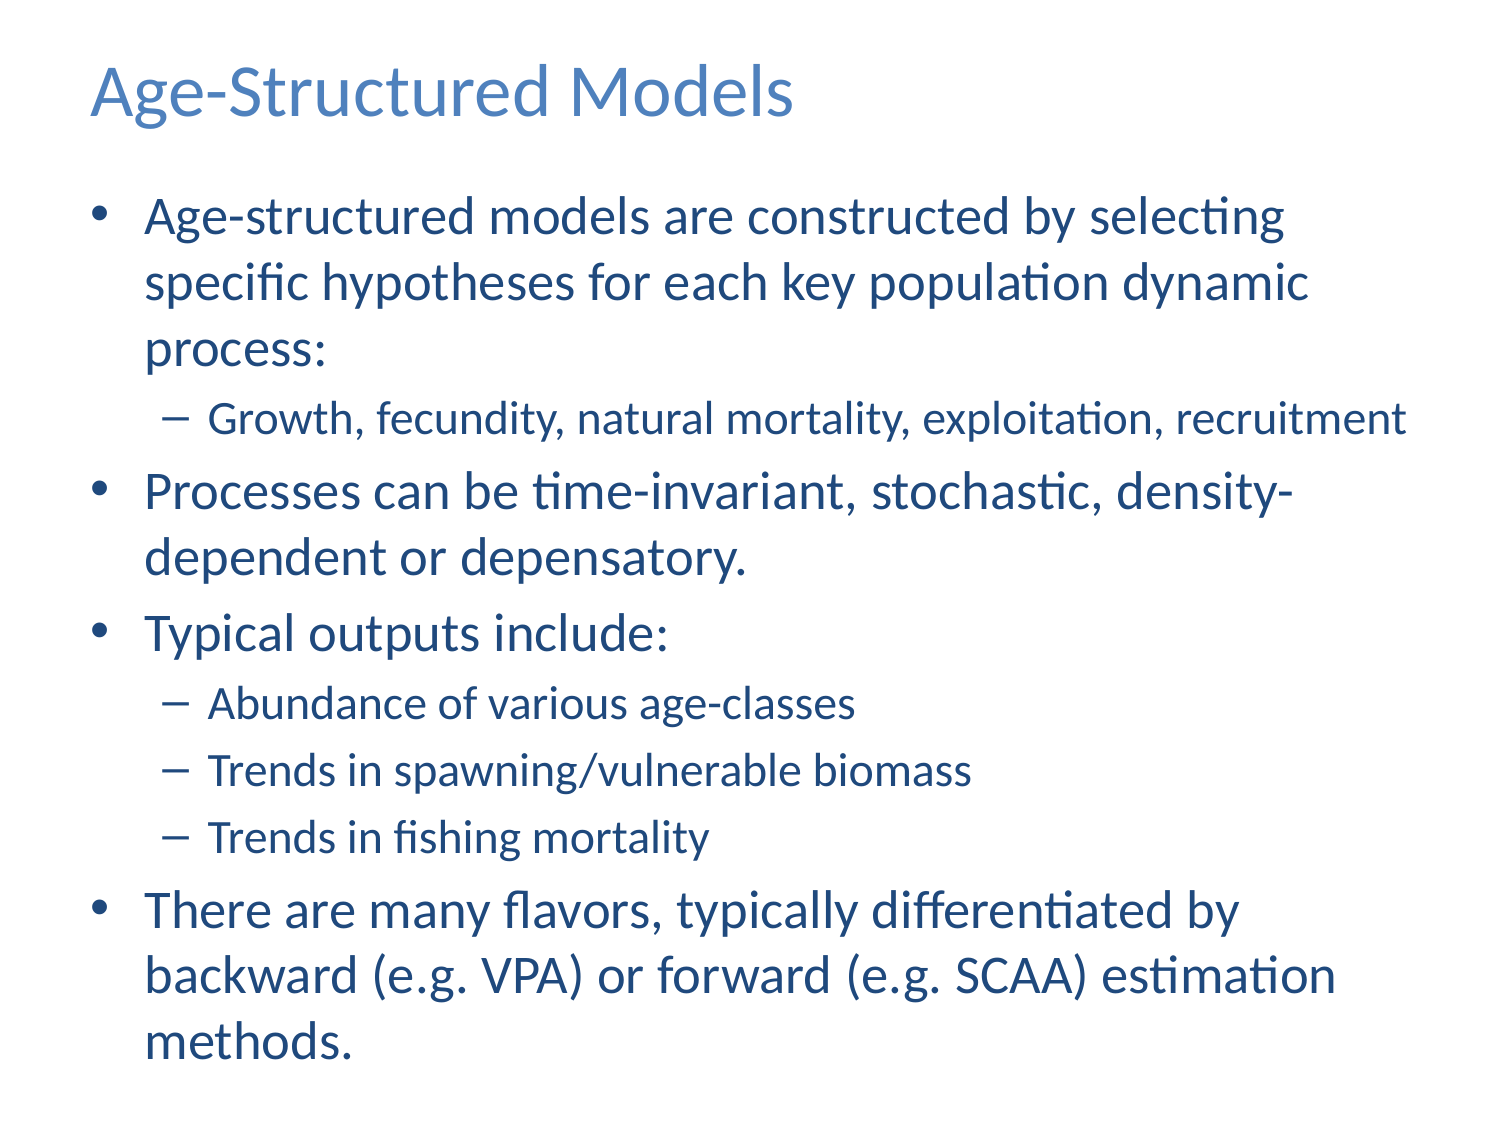

# Age-Structured Models
Age-structured models are constructed by selecting specific hypotheses for each key population dynamic process:
Growth, fecundity, natural mortality, exploitation, recruitment
Processes can be time-invariant, stochastic, density-dependent or depensatory.
Typical outputs include:
Abundance of various age-classes
Trends in spawning/vulnerable biomass
Trends in fishing mortality
There are many flavors, typically differentiated by backward (e.g. VPA) or forward (e.g. SCAA) estimation methods.